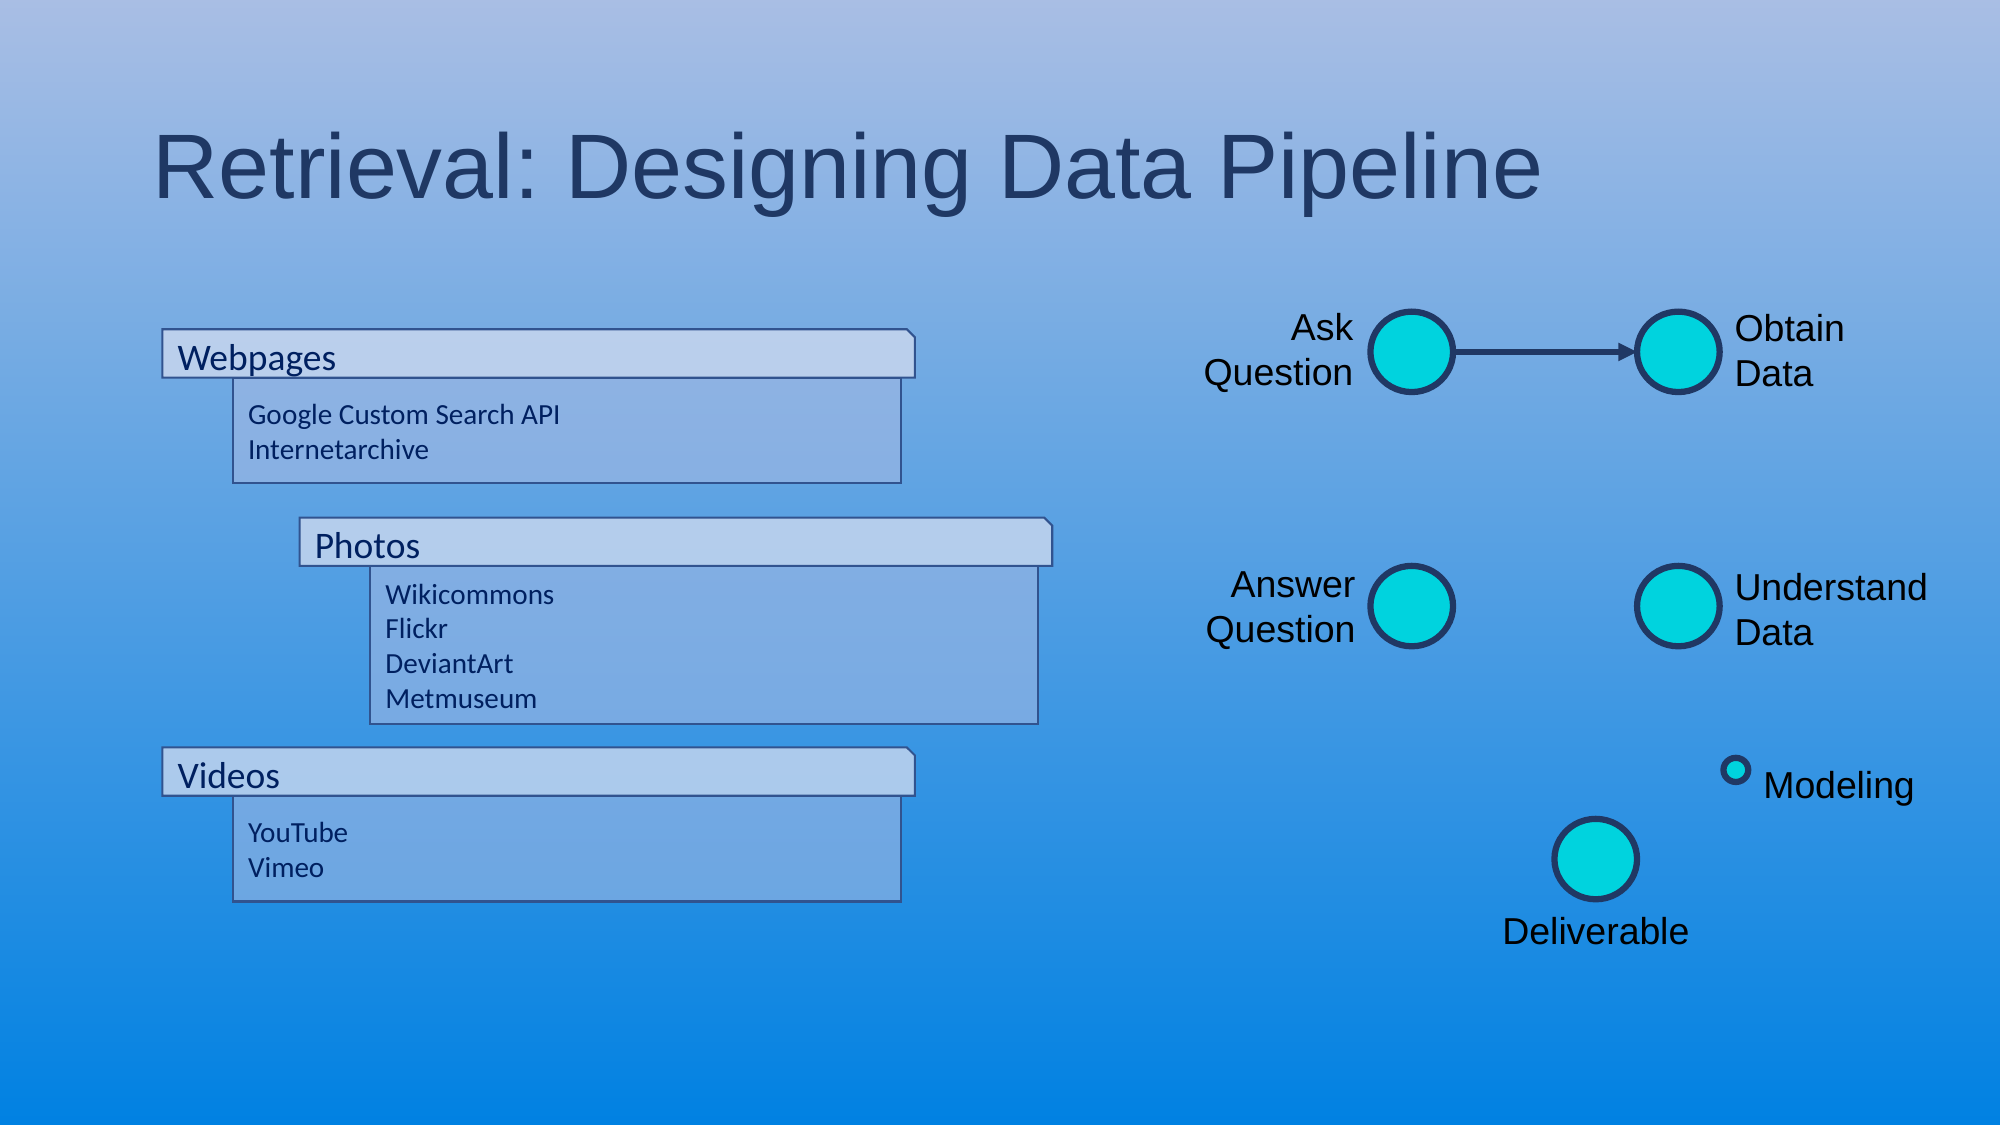

# Retrieval: Designing Data Pipeline
Ask Question
Obtain Data

Deliverable
Answer Question
Understand Data
Modeling
Webpages
Google Custom Search API
Internetarchive
Photos
Wikicommons
Flickr
DeviantArt
Metmuseum
Videos
YouTube
Vimeo